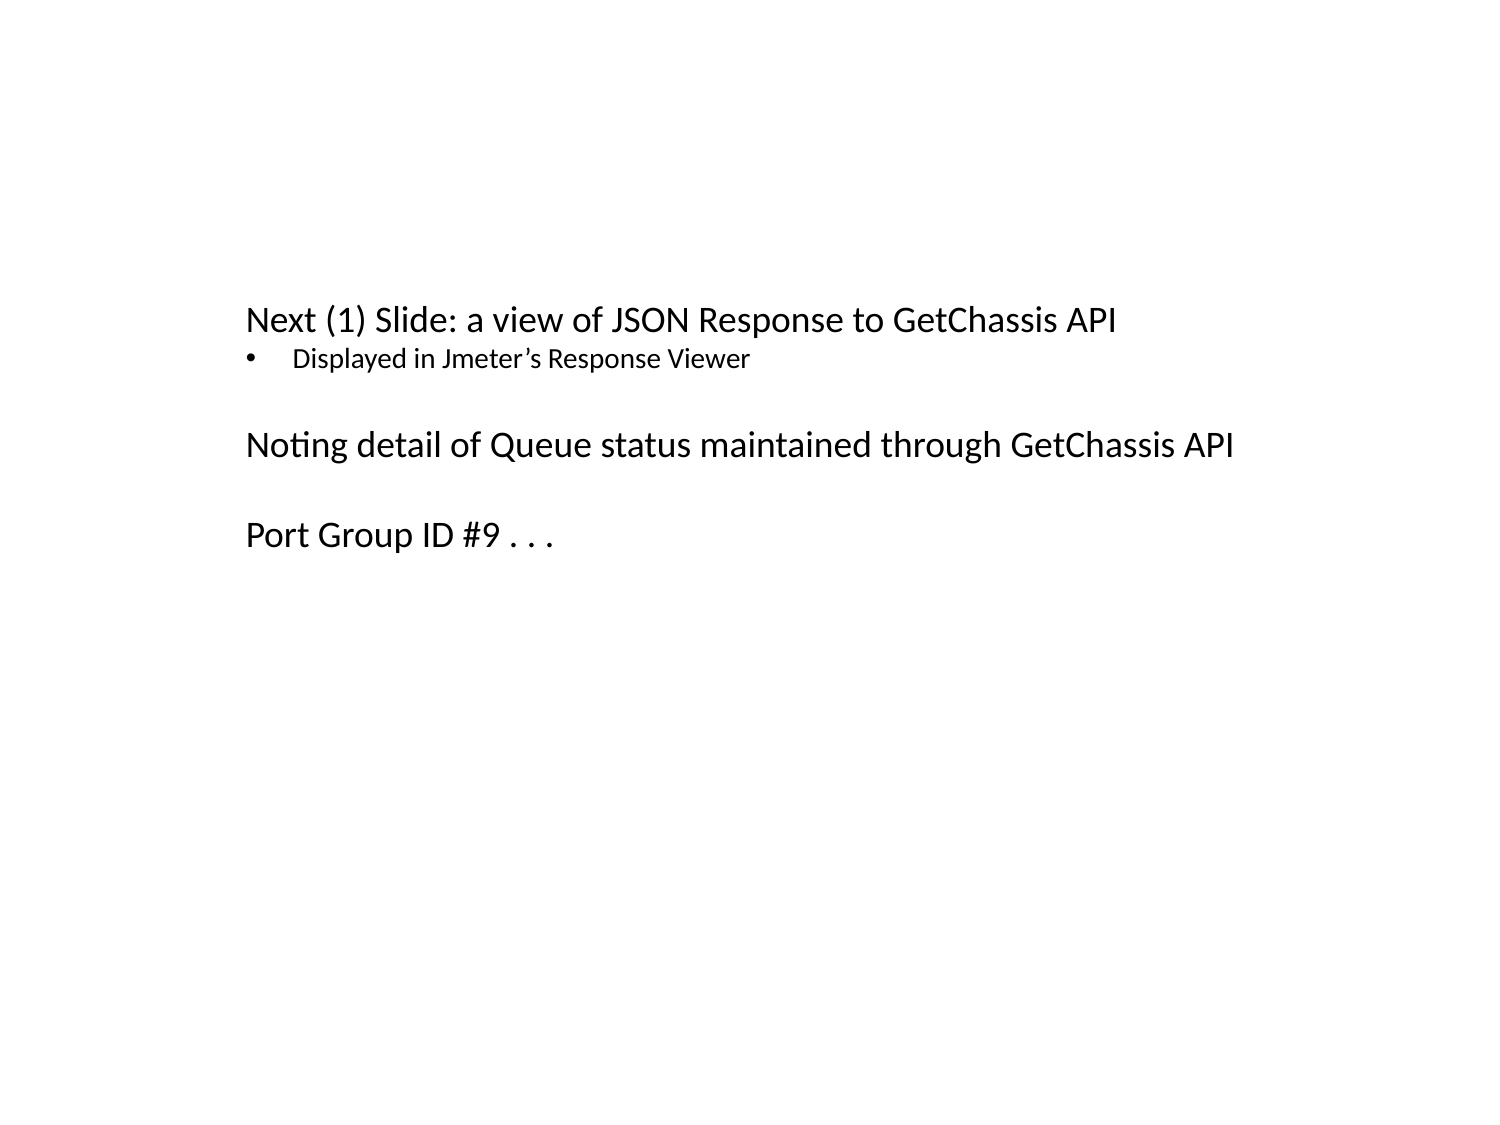

Next (1) Slide: a view of JSON Response to GetChassis API
Displayed in Jmeter’s Response Viewer

Noting detail of Queue status maintained through GetChassis API

Port Group ID #9 . . .